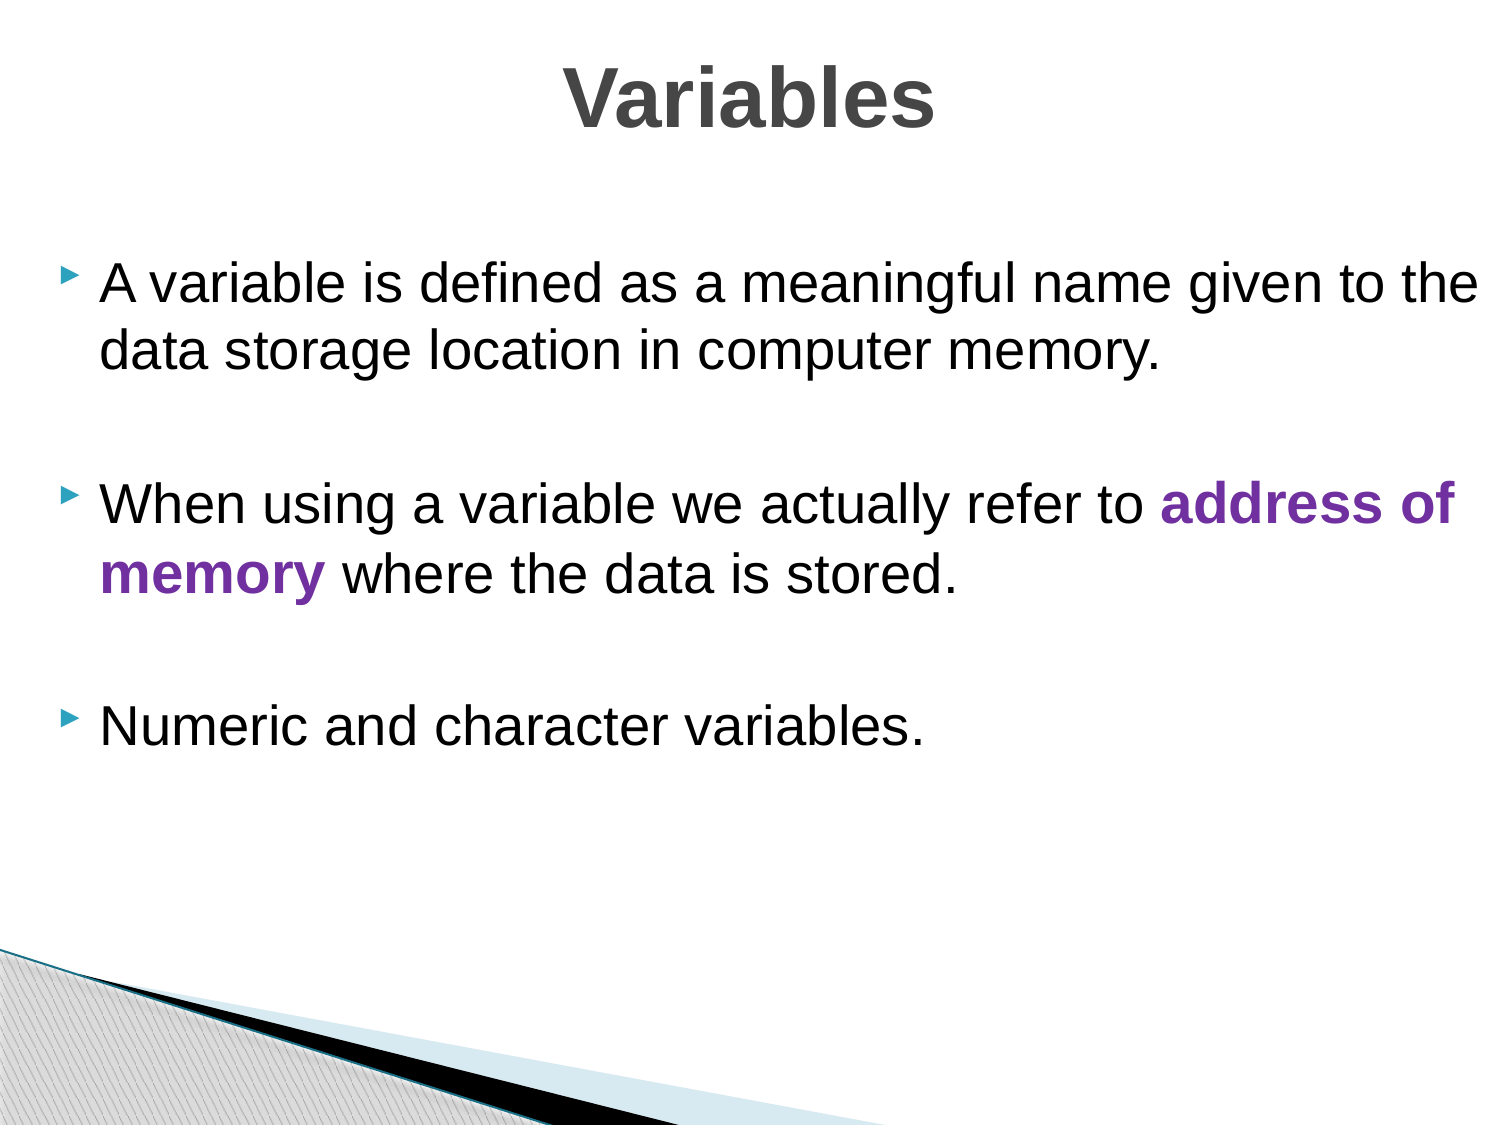

# Variables

A variable is defined as a meaningful name given to the data storage location in computer memory.

When using a variable we actually refer to address of memory where the data is stored.

Numeric and character variables.